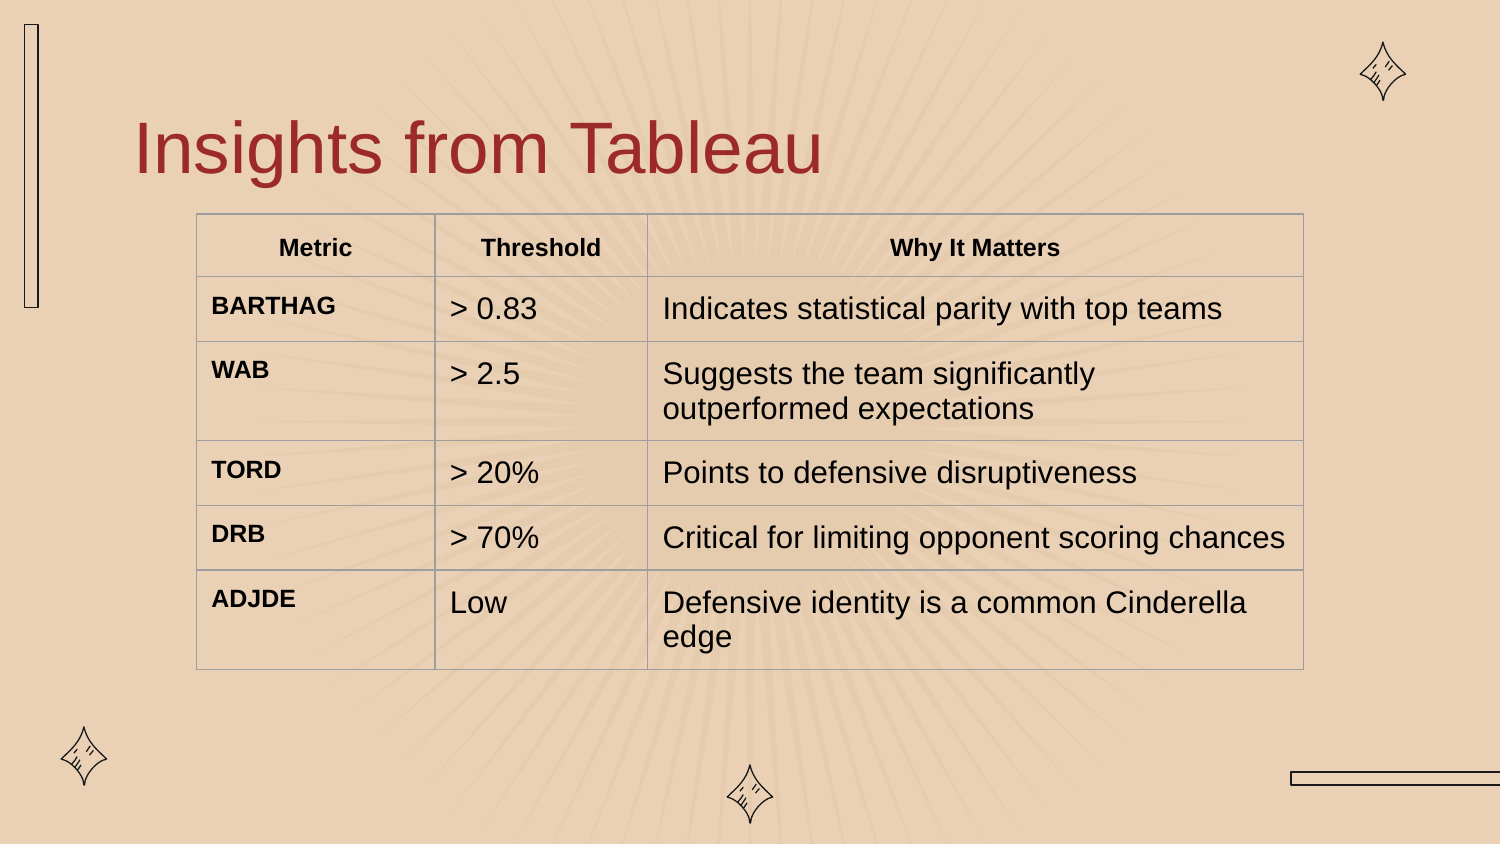

# Insights from Tableau
| Metric | Threshold | Why It Matters |
| --- | --- | --- |
| BARTHAG | > 0.83 | Indicates statistical parity with top teams |
| WAB | > 2.5 | Suggests the team significantly outperformed expectations |
| TORD | > 20% | Points to defensive disruptiveness |
| DRB | > 70% | Critical for limiting opponent scoring chances |
| ADJDE | Low | Defensive identity is a common Cinderella edge |